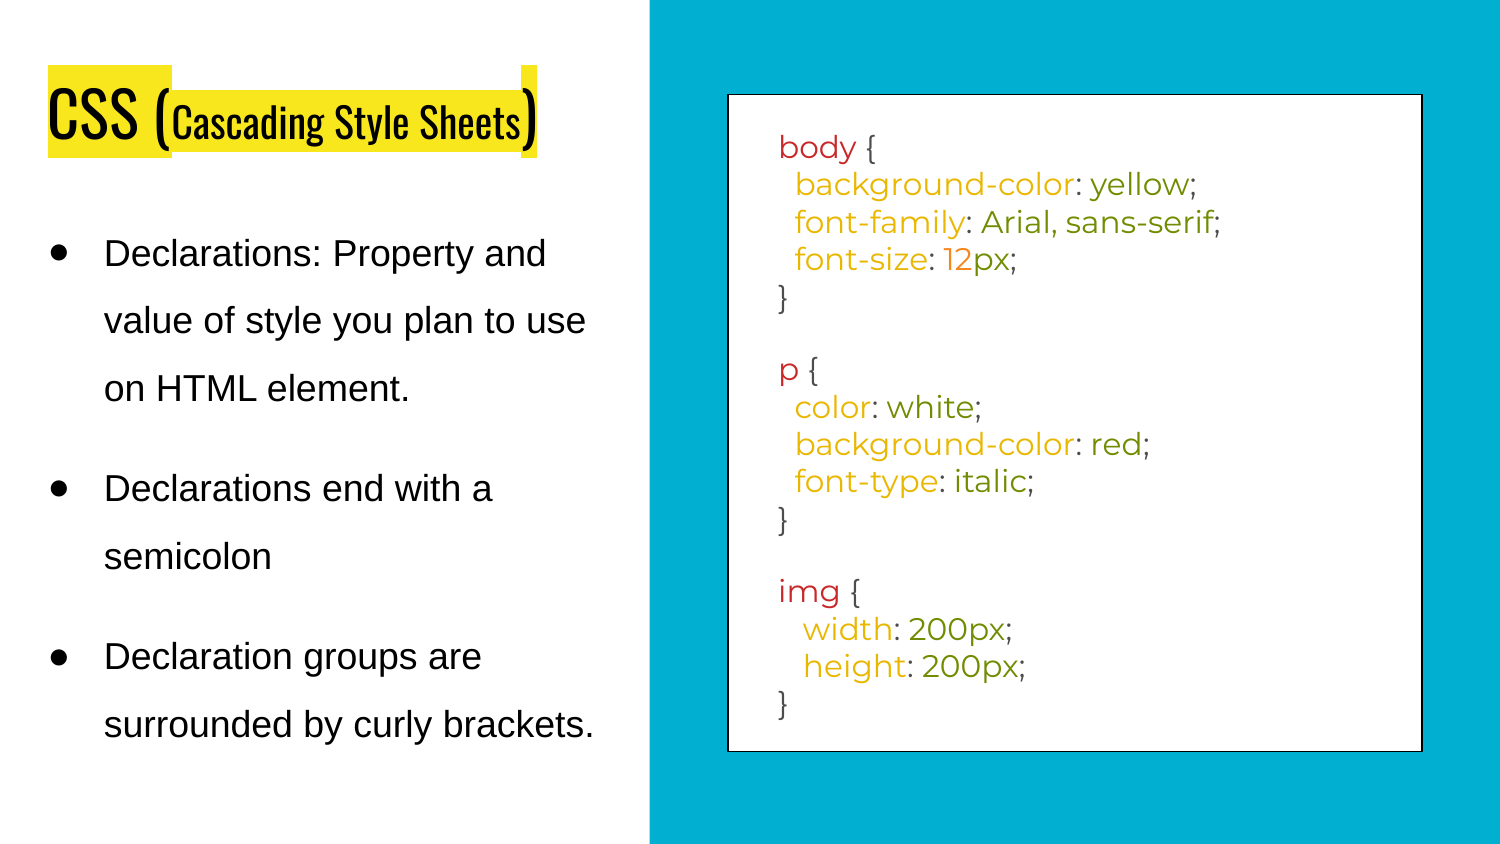

# CSS (Cascading Style Sheets)

body {
  background-color: yellow;
  font-family: Arial, sans-serif;
  font-size: 12px;
}

p {
  color: white;
  background-color: red;
  font-type: italic;
}
img {
   width: 200px;
   height: 200px;
}

Declarations: Property and value of style you plan to use on HTML element.
Declarations end with a semicolon
Declaration groups are surrounded by curly brackets.